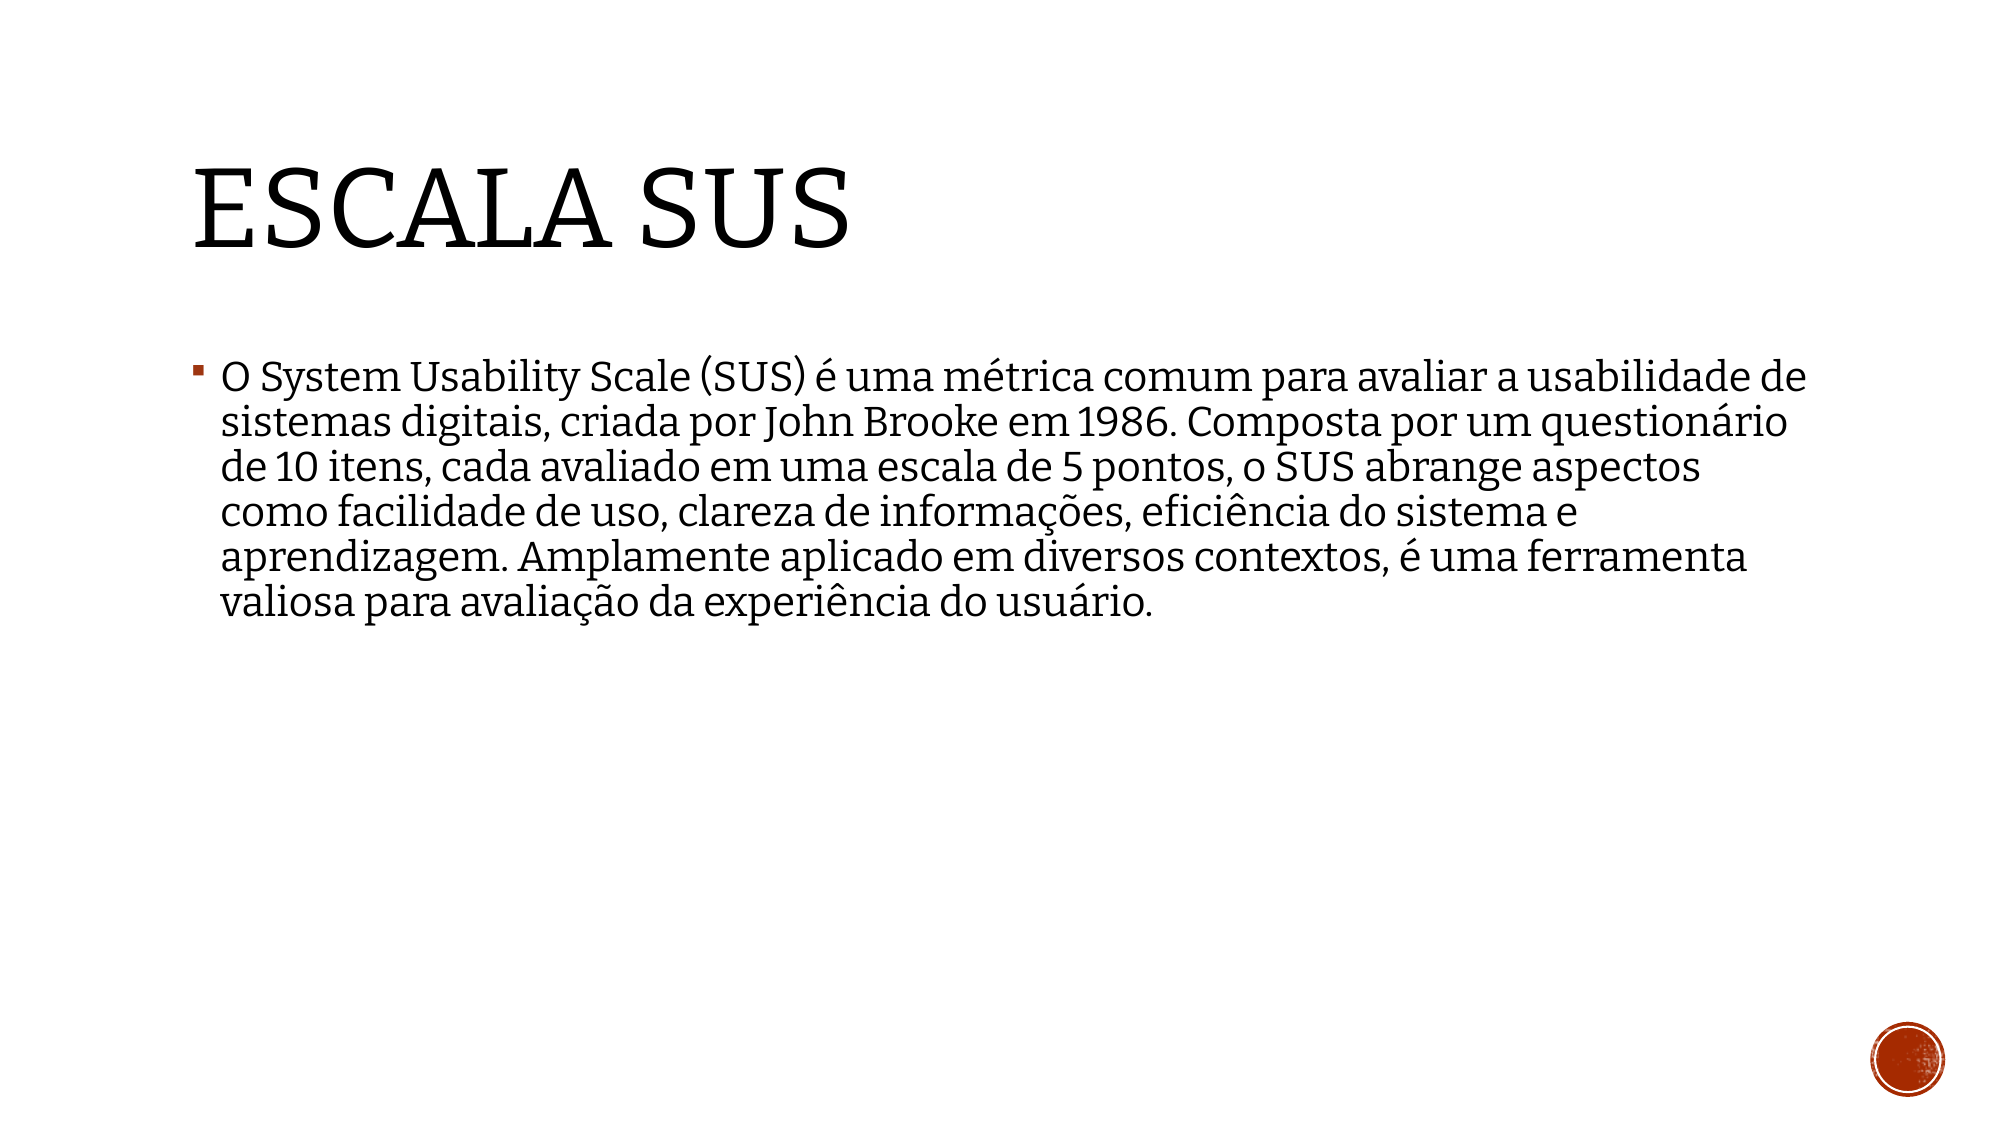

# Escala sus
O System Usability Scale (SUS) é uma métrica comum para avaliar a usabilidade de sistemas digitais, criada por John Brooke em 1986. Composta por um questionário de 10 itens, cada avaliado em uma escala de 5 pontos, o SUS abrange aspectos como facilidade de uso, clareza de informações, eficiência do sistema e aprendizagem. Amplamente aplicado em diversos contextos, é uma ferramenta valiosa para avaliação da experiência do usuário.